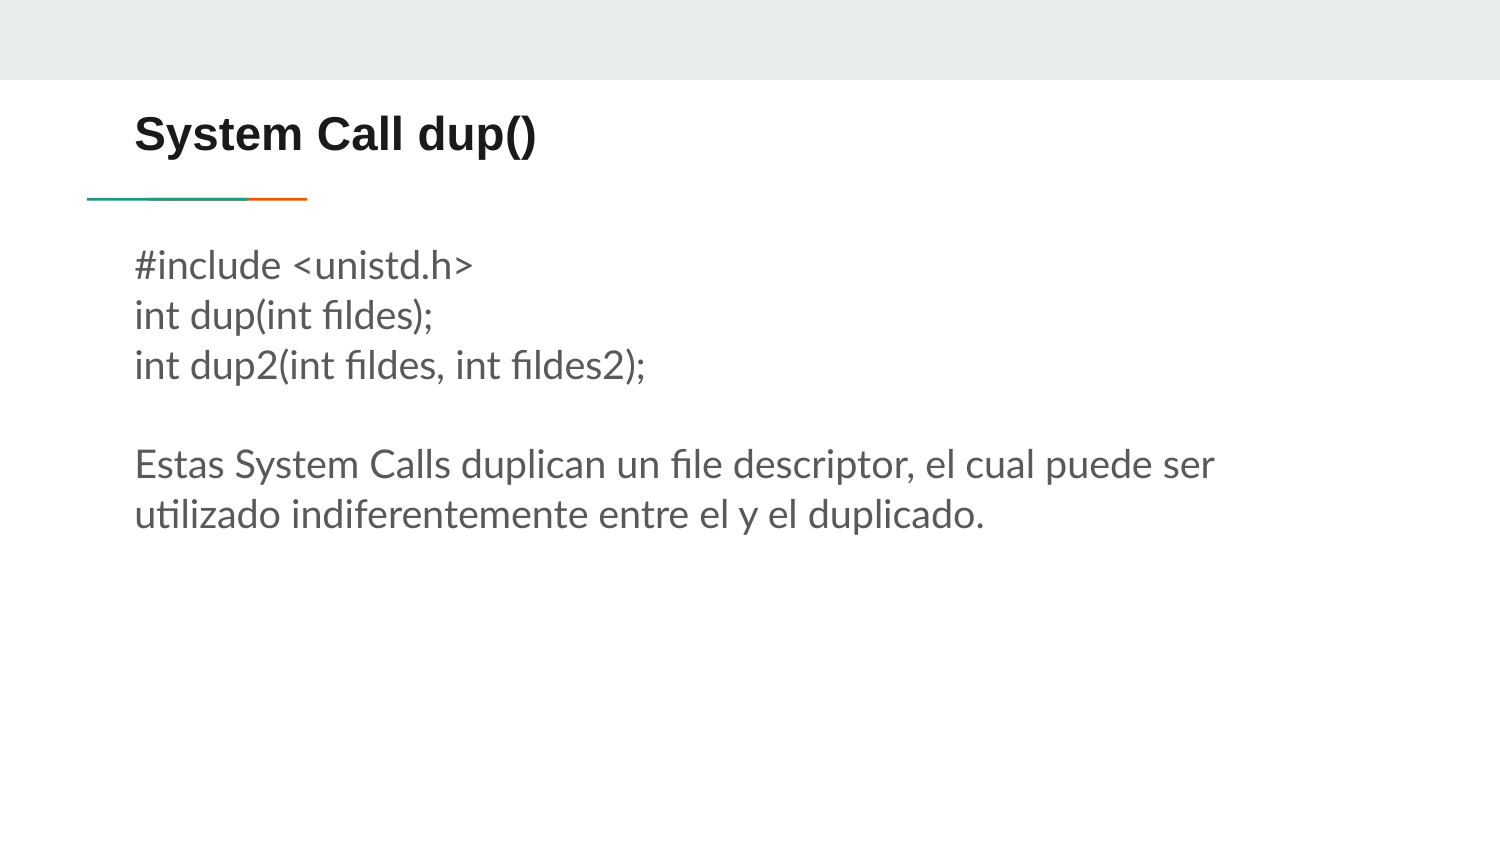

# System Call dup()
#include <unistd.h>
int dup(int fildes);
int dup2(int fildes, int fildes2);

Estas System Calls duplican un file descriptor, el cual puede ser utilizado indiferentemente entre el y el duplicado.